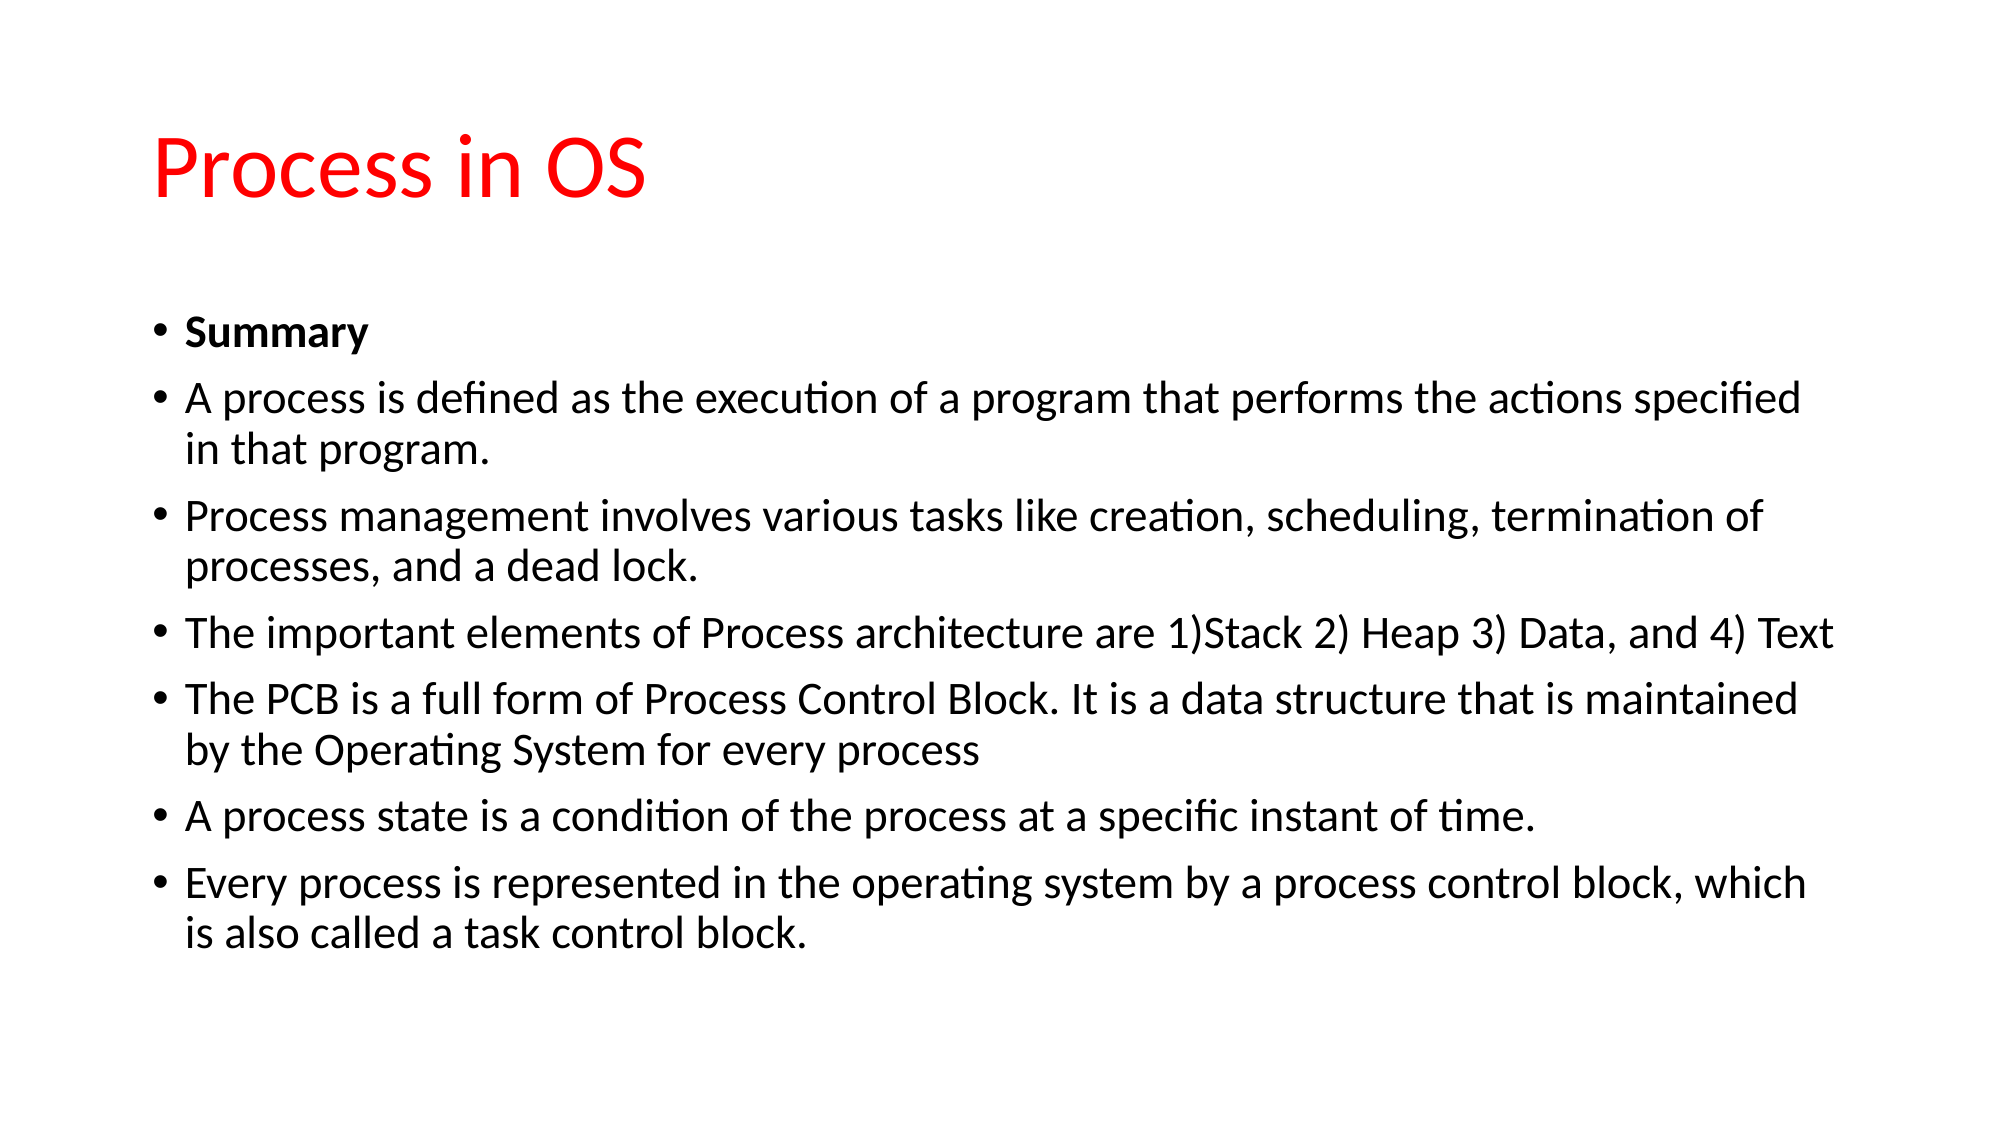

# Process in OS
Summary
A process is defined as the execution of a program that performs the actions specified in that program.
Process management involves various tasks like creation, scheduling, termination of processes, and a dead lock.
The important elements of Process architecture are 1)Stack 2) Heap 3) Data, and 4) Text
The PCB is a full form of Process Control Block. It is a data structure that is maintained by the Operating System for every process
A process state is a condition of the process at a specific instant of time.
Every process is represented in the operating system by a process control block, which is also called a task control block.